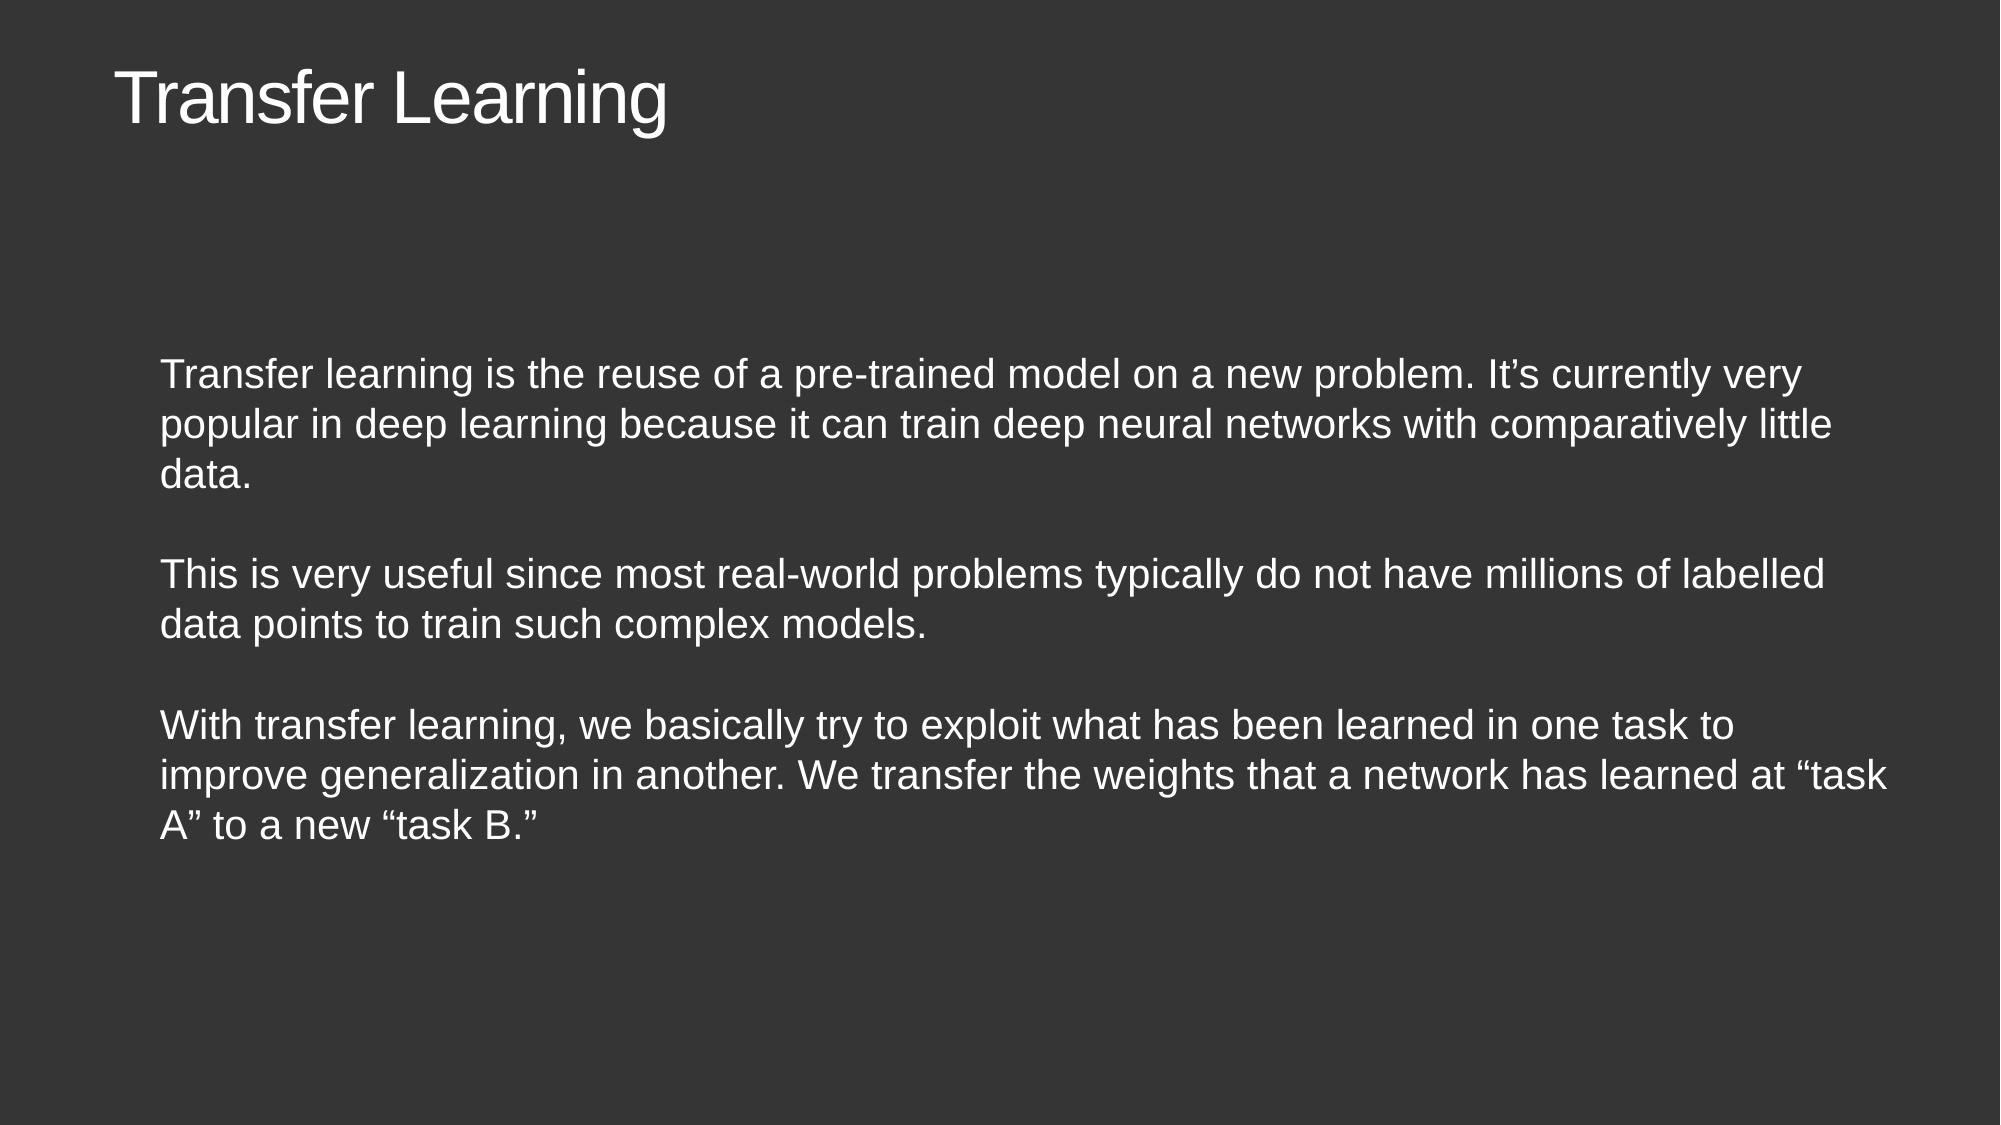

Transfer Learning: Training
# Transfer Learning
Transfer learning is the reuse of a pre-trained model on a new problem. It’s currently very popular in deep learning because it can train deep neural networks with comparatively little data.

This is very useful since most real-world problems typically do not have millions of labelled data points to train such complex models.

With transfer learning, we basically try to exploit what has been learned in one task to improve generalization in another. We transfer the weights that a network has learned at “task A” to a new “task B.”
F8